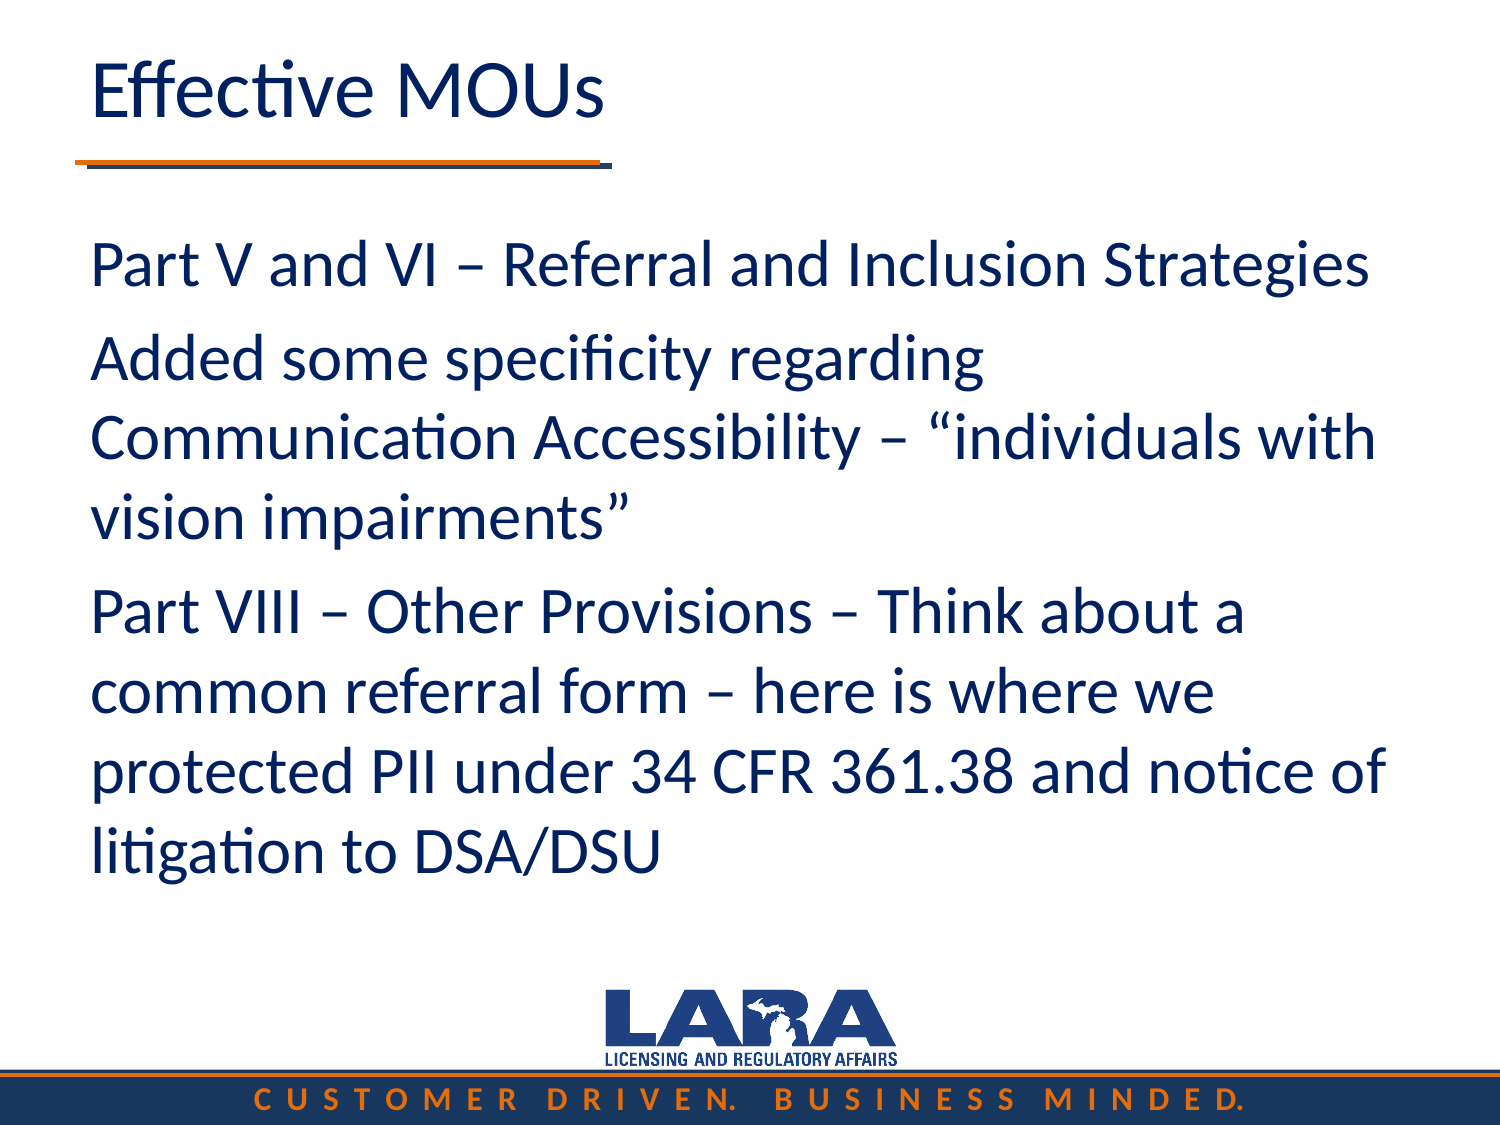

# Effective MOUs
Part V and VI – Referral and Inclusion Strategies
Added some specificity regarding Communication Accessibility – “individuals with vision impairments”
Part VIII – Other Provisions – Think about a common referral form – here is where we protected PII under 34 CFR 361.38 and notice of litigation to DSA/DSU